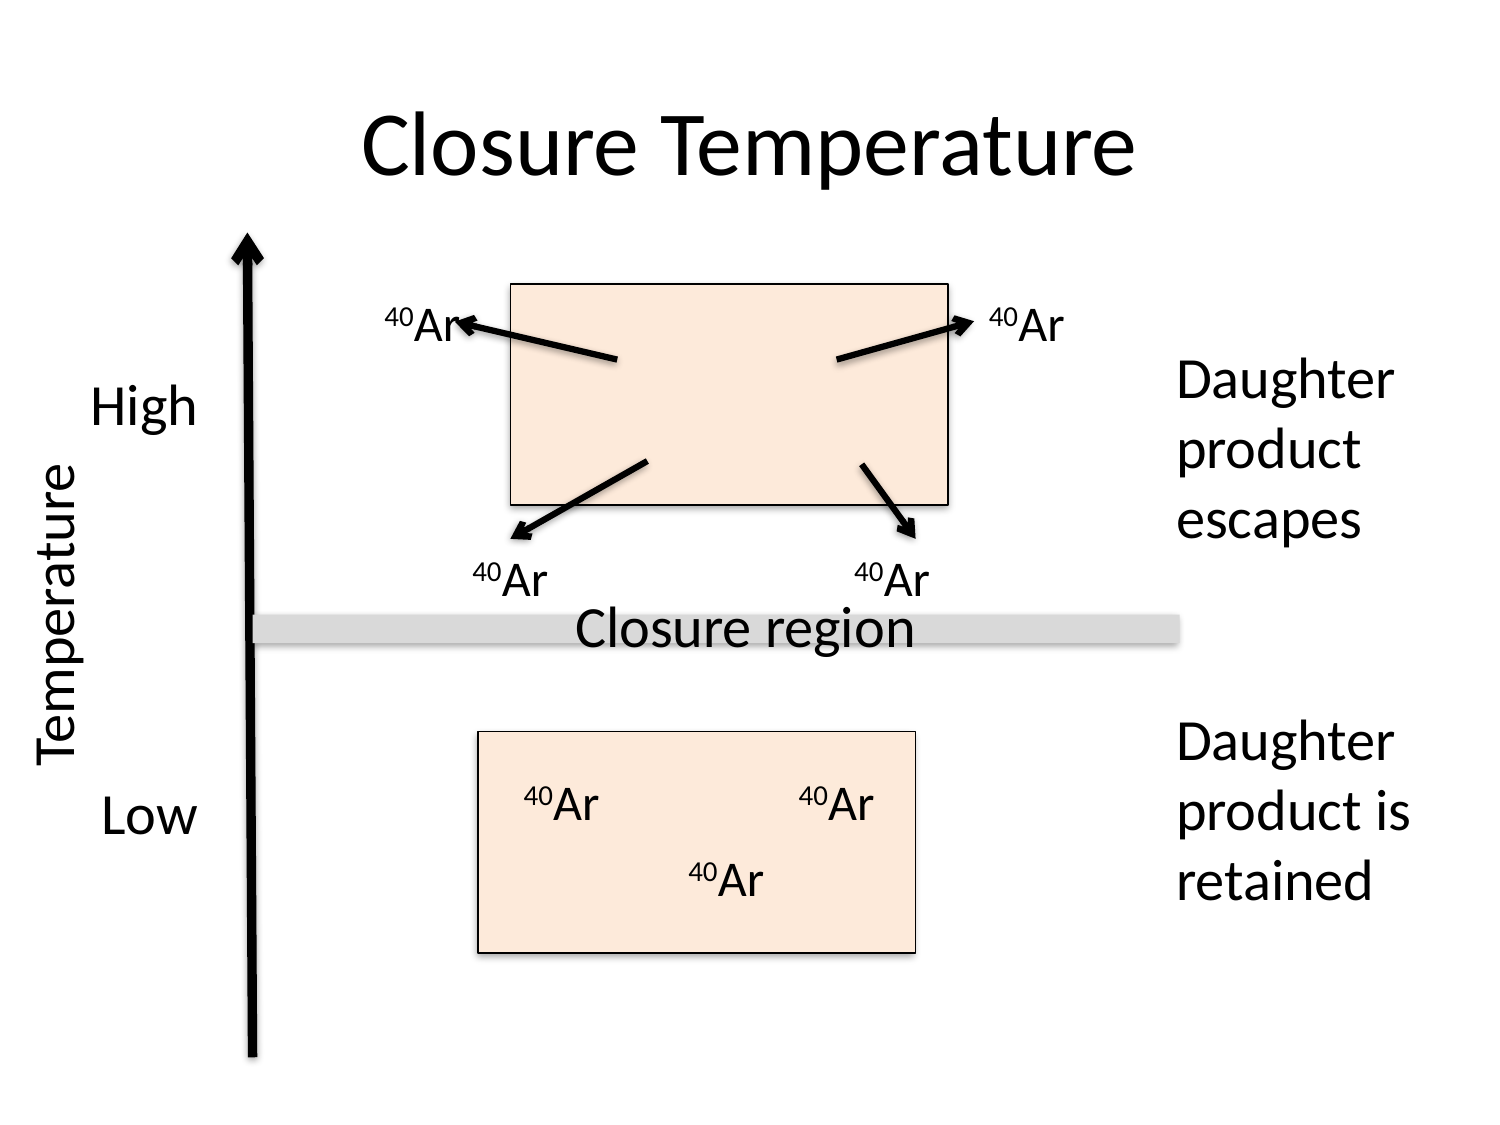

# Closure Temperature
40Ar

40Ar
Daughter product escapes
High
40Ar
40Ar
Temperature
Closure region

Daughter product is retained

40Ar
40Ar
Low
40Ar